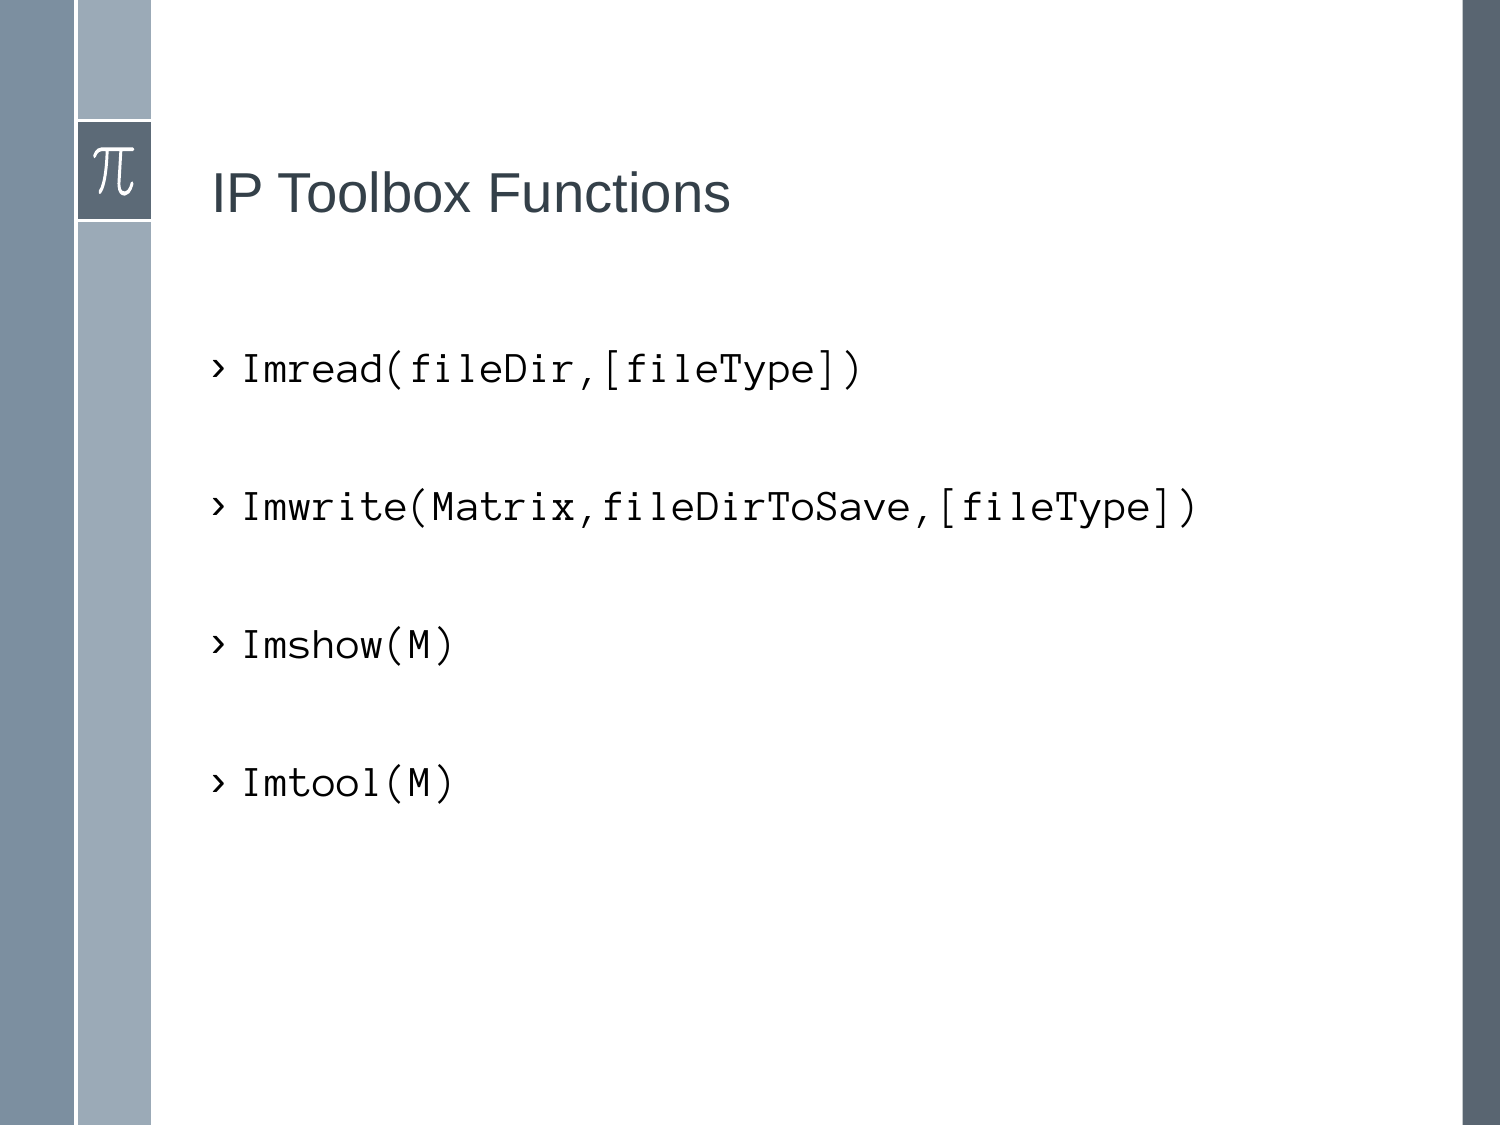

# IP Toolbox Functions

Imread(fileDir,[fileType])

Imwrite(Matrix,fileDirToSave,[fileType])

Imshow(M)

Imtool(M)